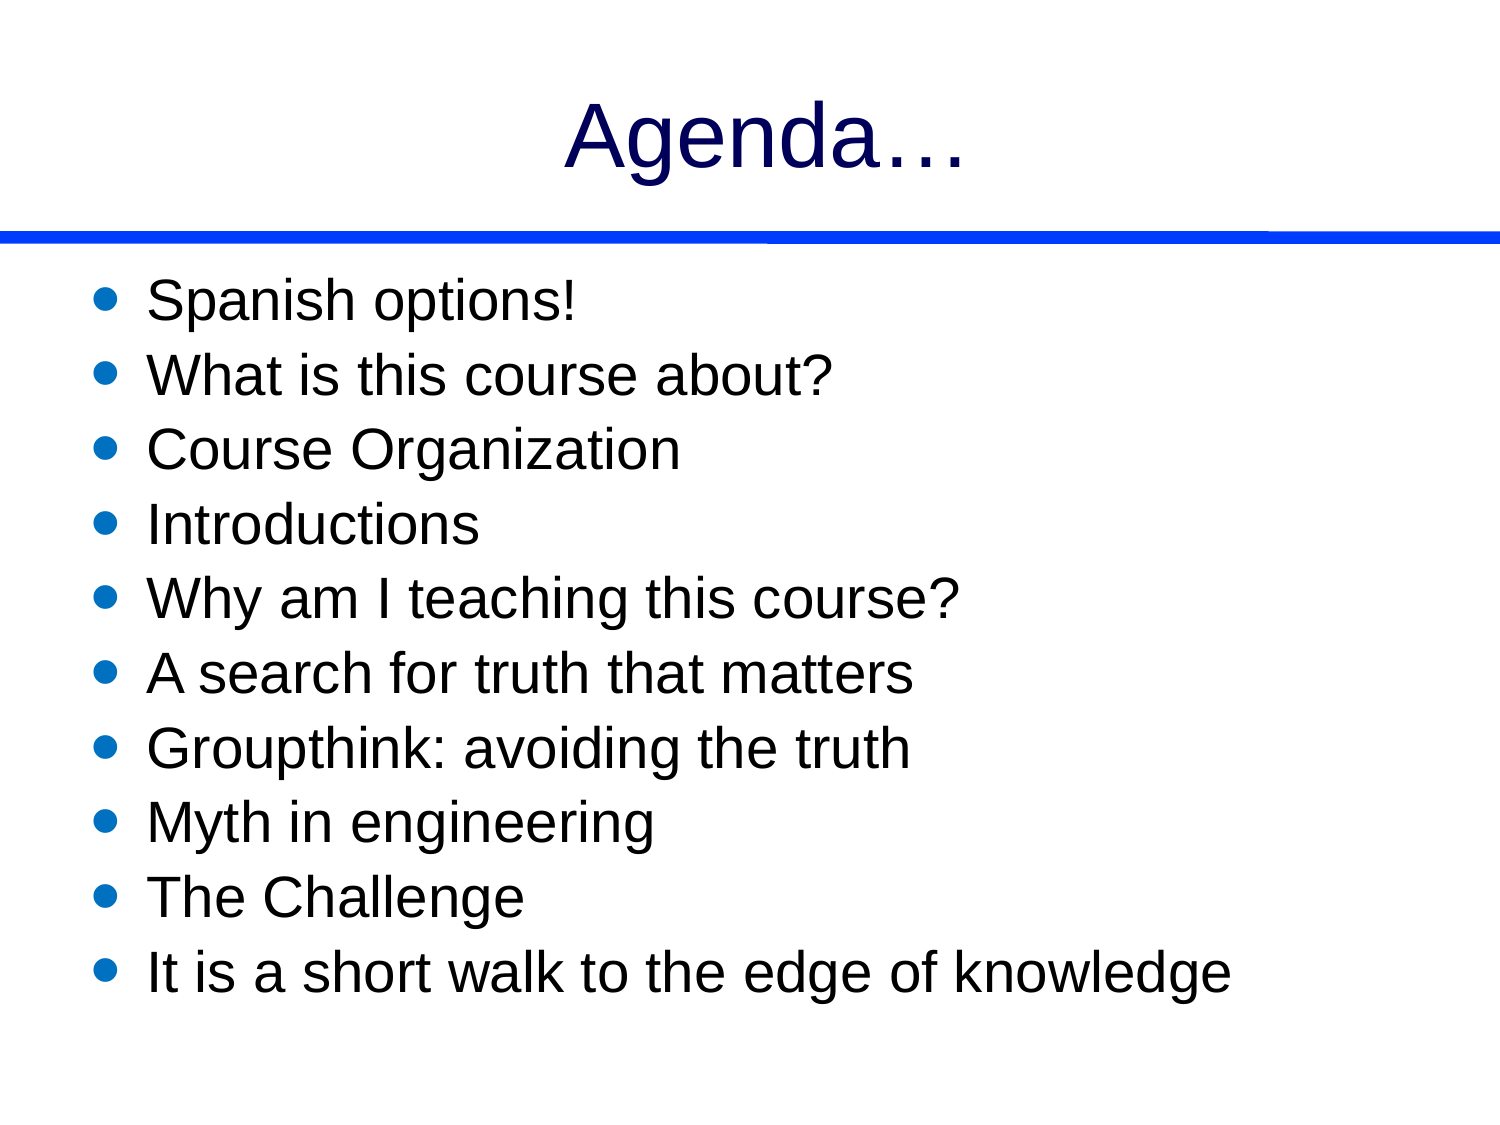

# Agenda…
Spanish options!
What is this course about?
Course Organization
Introductions
Why am I teaching this course?
A search for truth that matters
Groupthink: avoiding the truth
Myth in engineering
The Challenge
It is a short walk to the edge of knowledge